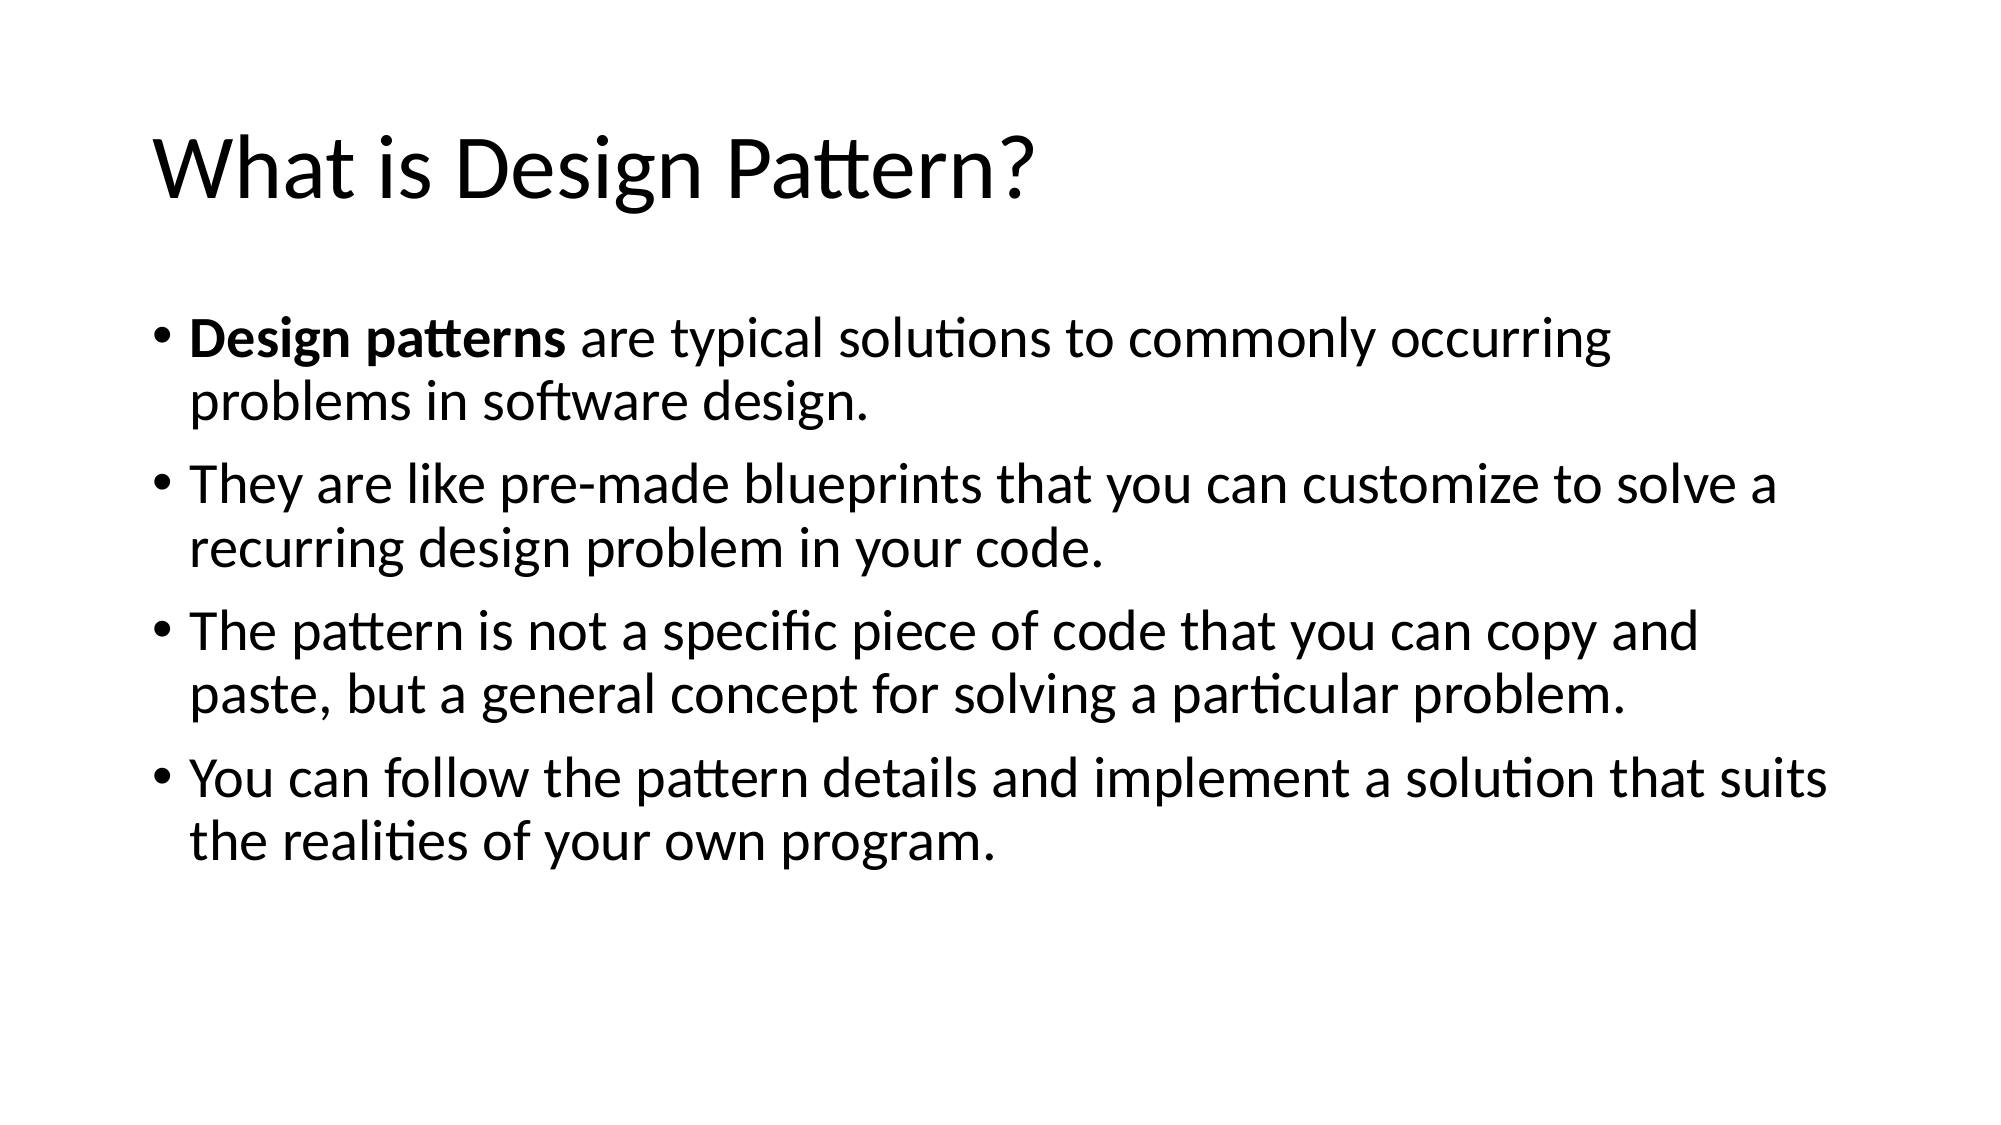

# What is Design Pattern?
Design patterns are typical solutions to commonly occurring problems in software design.
They are like pre-made blueprints that you can customize to solve a recurring design problem in your code.
The pattern is not a specific piece of code that you can copy and paste, but a general concept for solving a particular problem.
You can follow the pattern details and implement a solution that suits the realities of your own program.